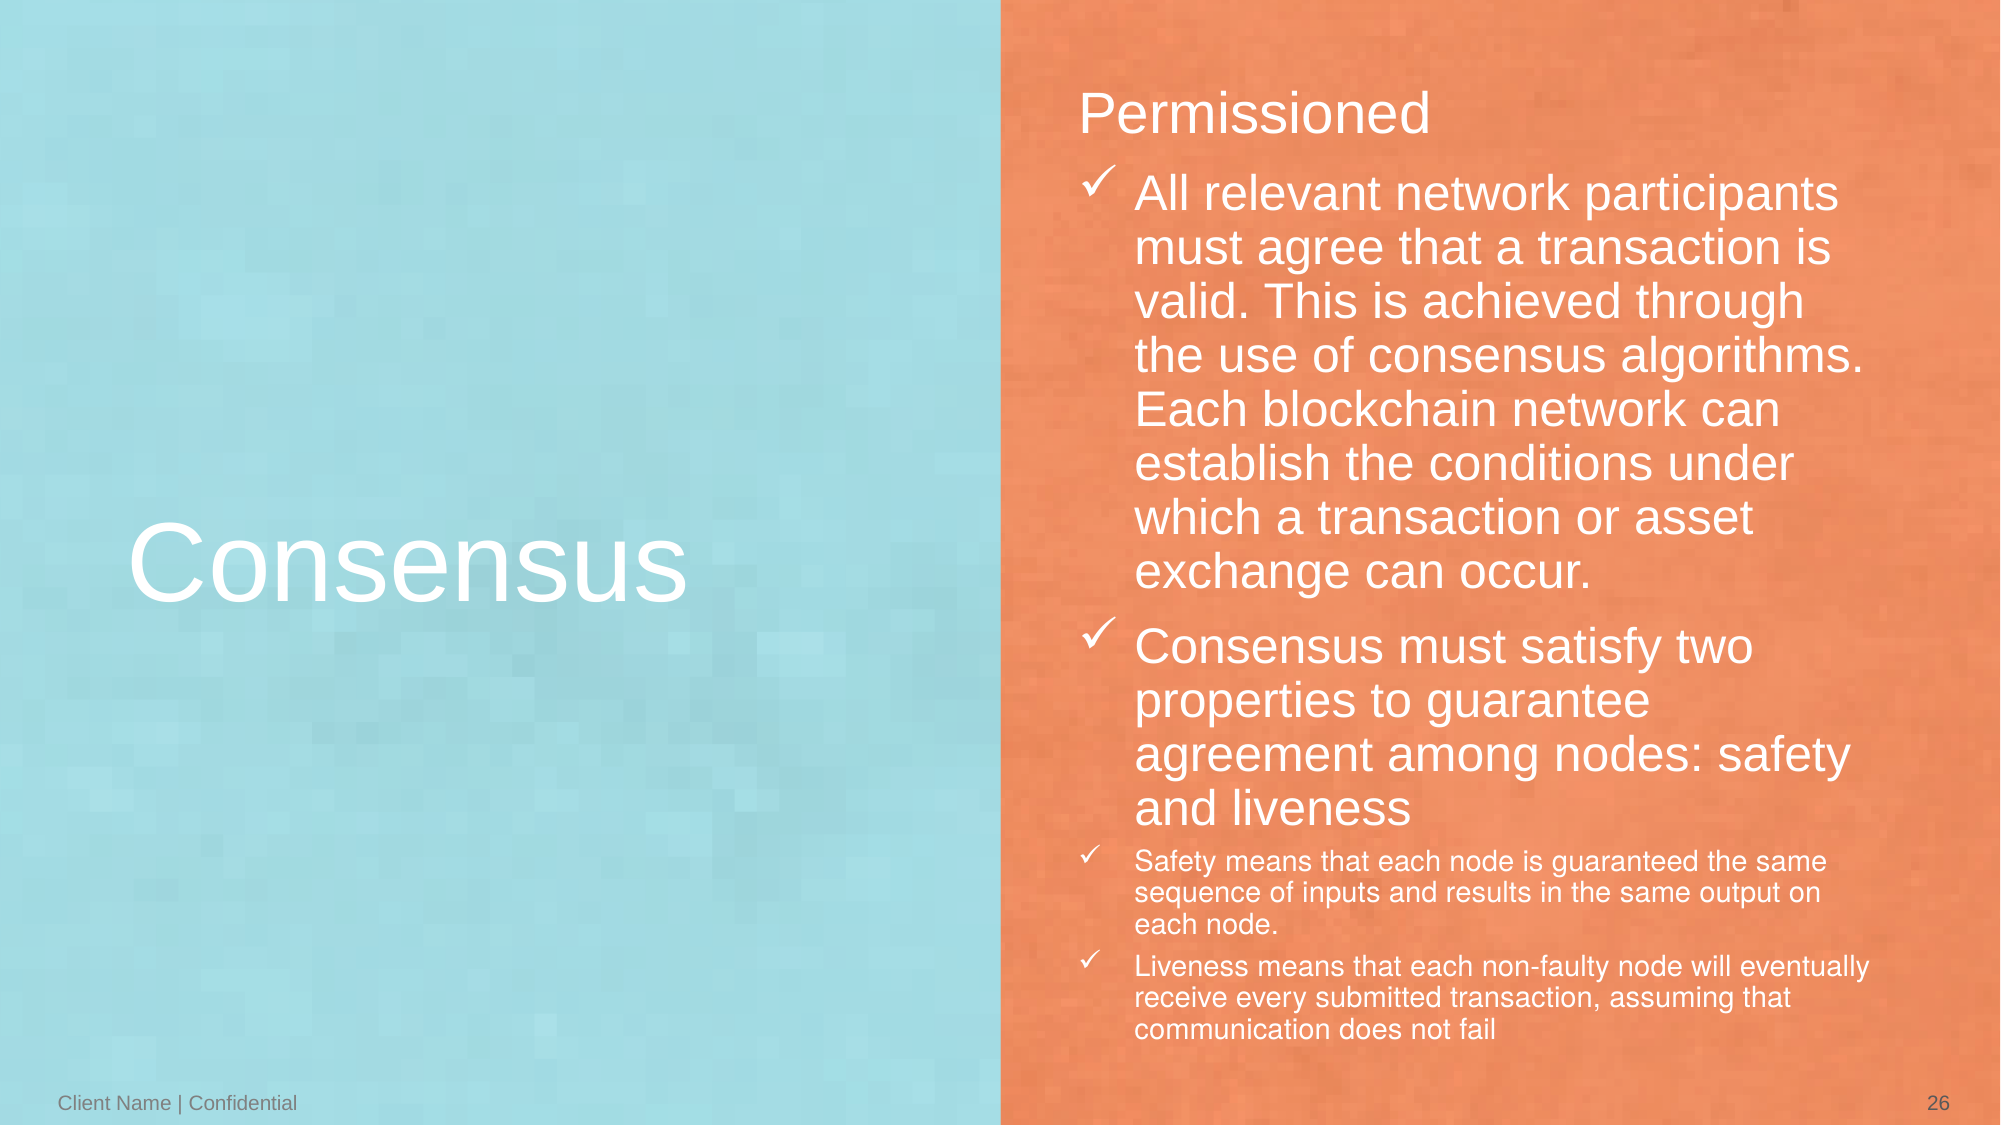

# Consensus
Permissioned
All relevant network participants must agree that a transaction is valid. This is achieved through the use of consensus algorithms. Each blockchain network can establish the conditions under which a transaction or asset exchange can occur.
Consensus must satisfy two properties to guarantee agreement among nodes: safety and liveness
Safety means that each node is guaranteed the same sequence of inputs and results in the same output on each node.
Liveness means that each non-faulty node will eventually receive every submitted transaction, assuming that communication does not fail